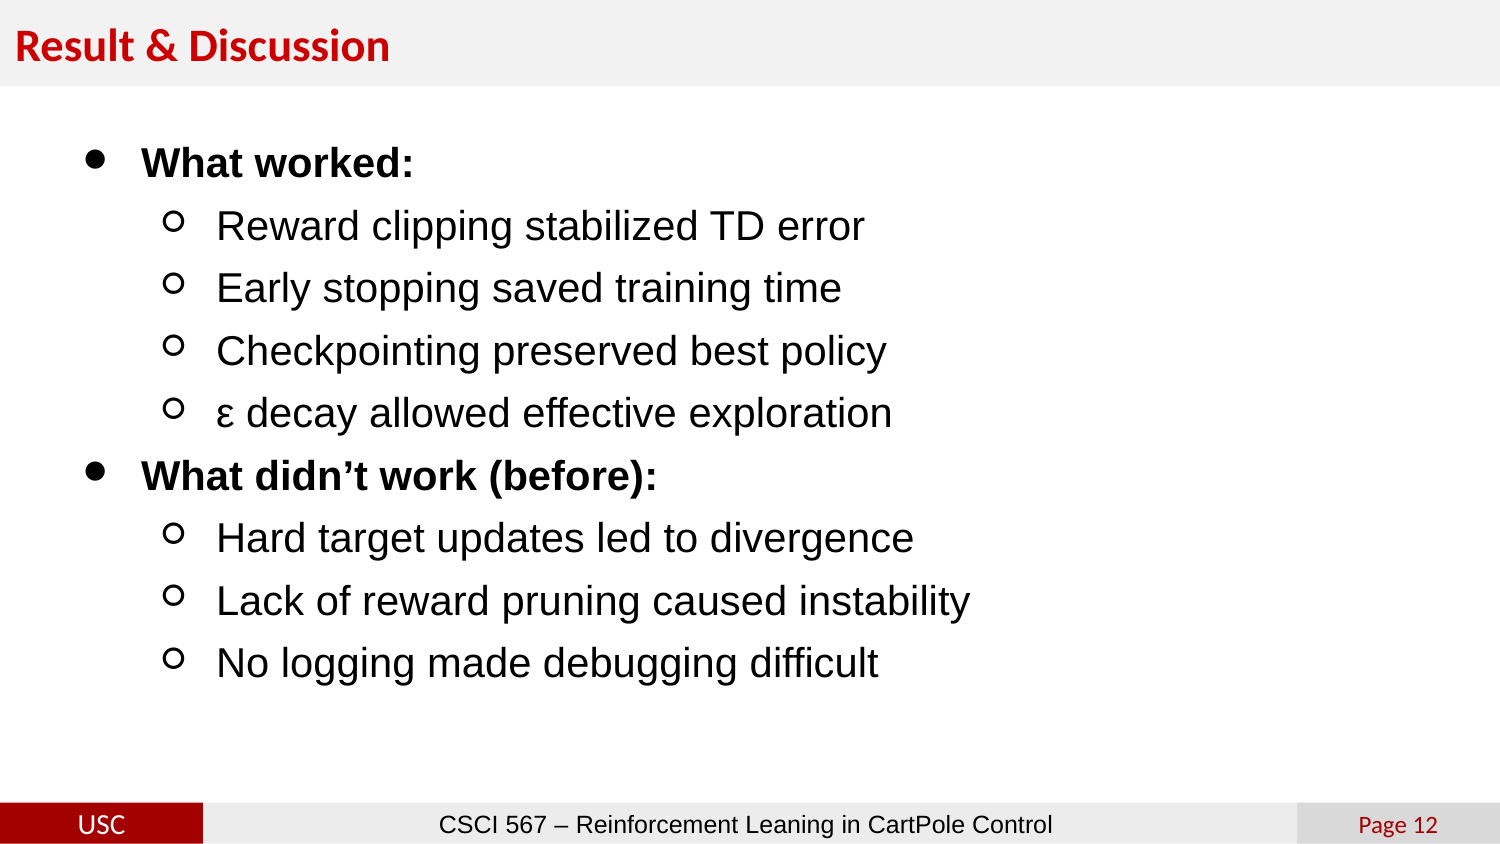

# Result & Discussion
What worked:
Reward clipping stabilized TD error
Early stopping saved training time
Checkpointing preserved best policy
ε decay allowed effective exploration
What didn’t work (before):
Hard target updates led to divergence
Lack of reward pruning caused instability
No logging made debugging difficult